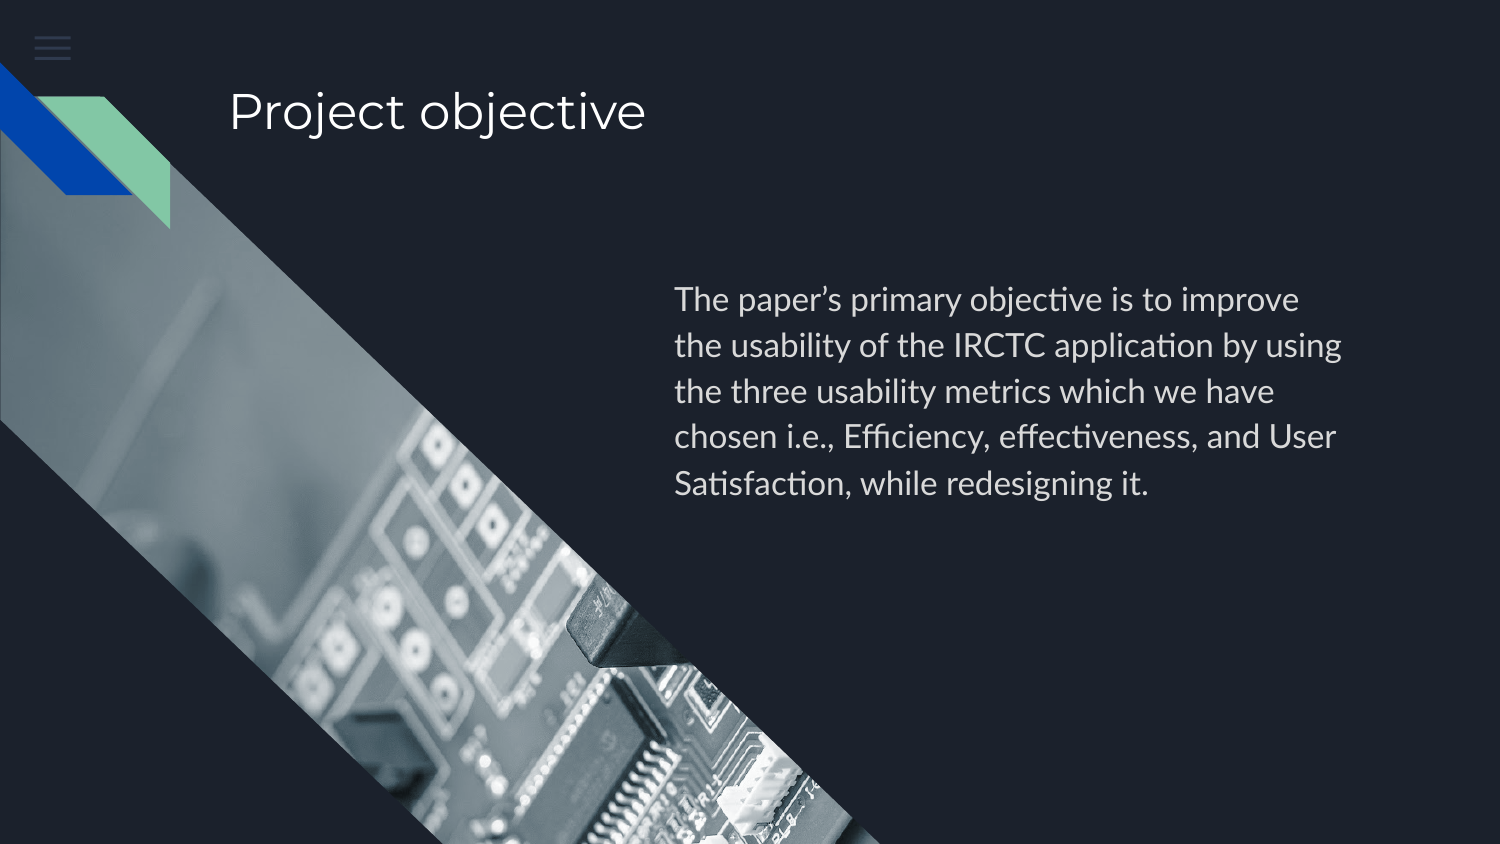

# Project objective
The paper’s primary objective is to improve the usability of the IRCTC application by using the three usability metrics which we have chosen i.e., Efficiency, effectiveness, and User Satisfaction, while redesigning it.